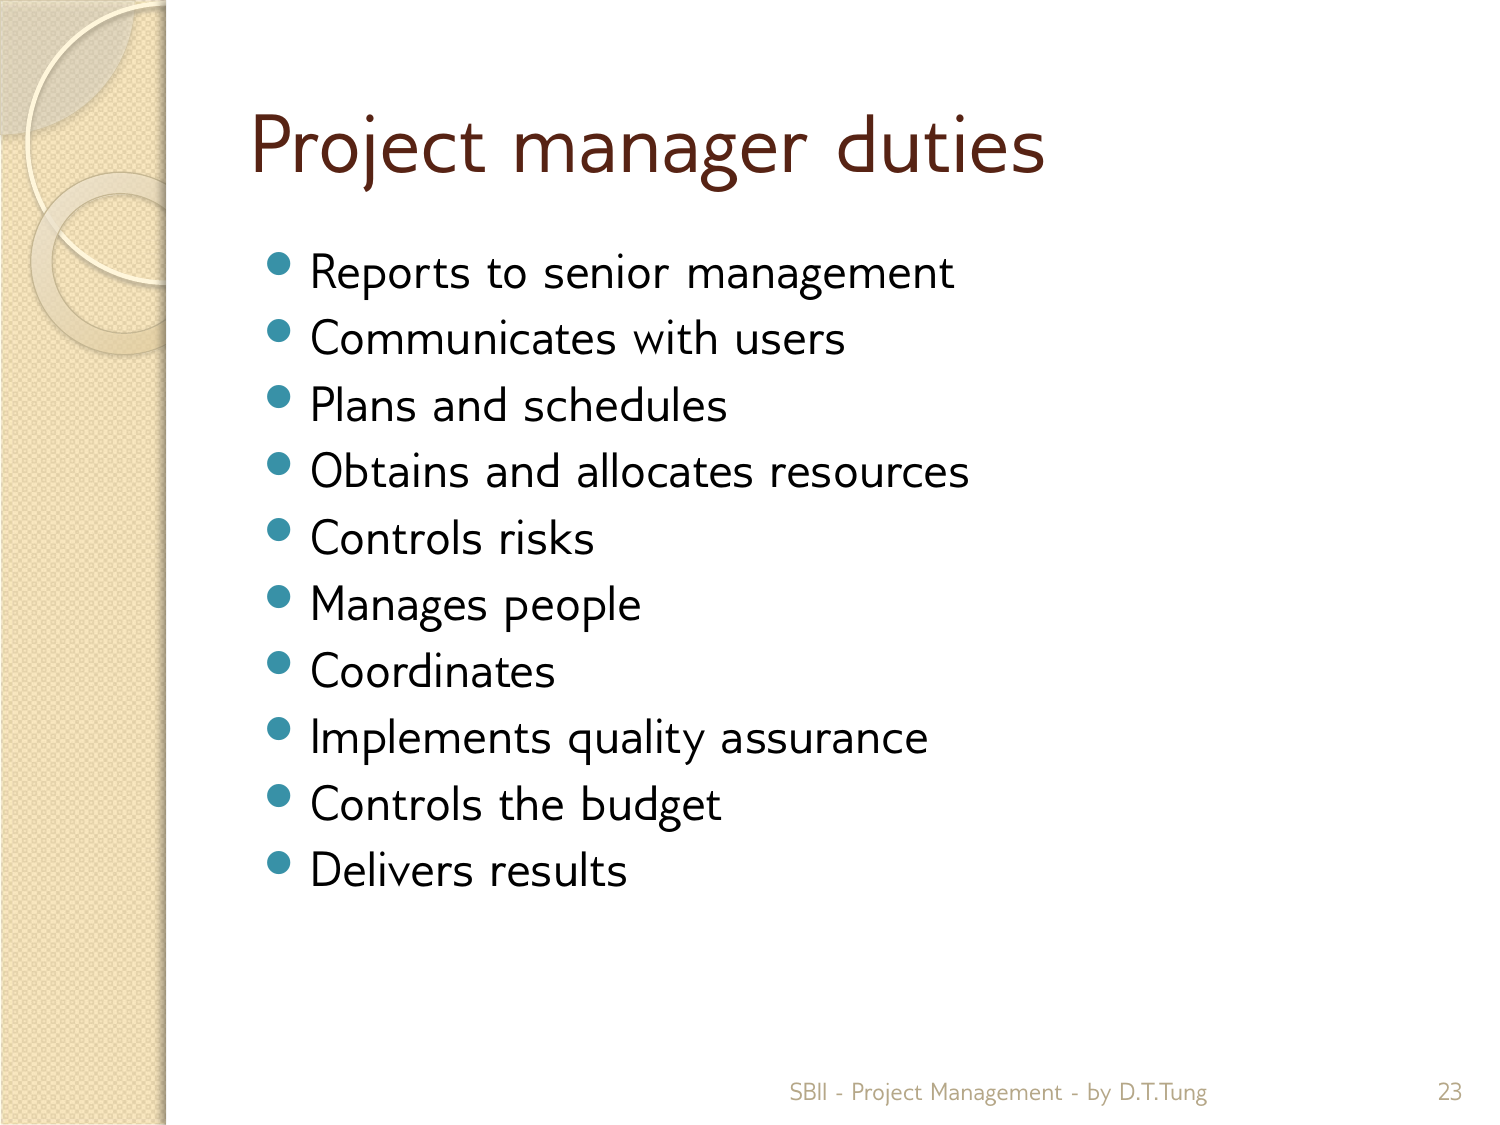

# Project manager duties
Reports to senior management
Communicates with users
Plans and schedules
Obtains and allocates resources
Controls risks
Manages people
Coordinates
Implements quality assurance
Controls the budget
Delivers results
SBII - Project Management - by D.T.Tung
23